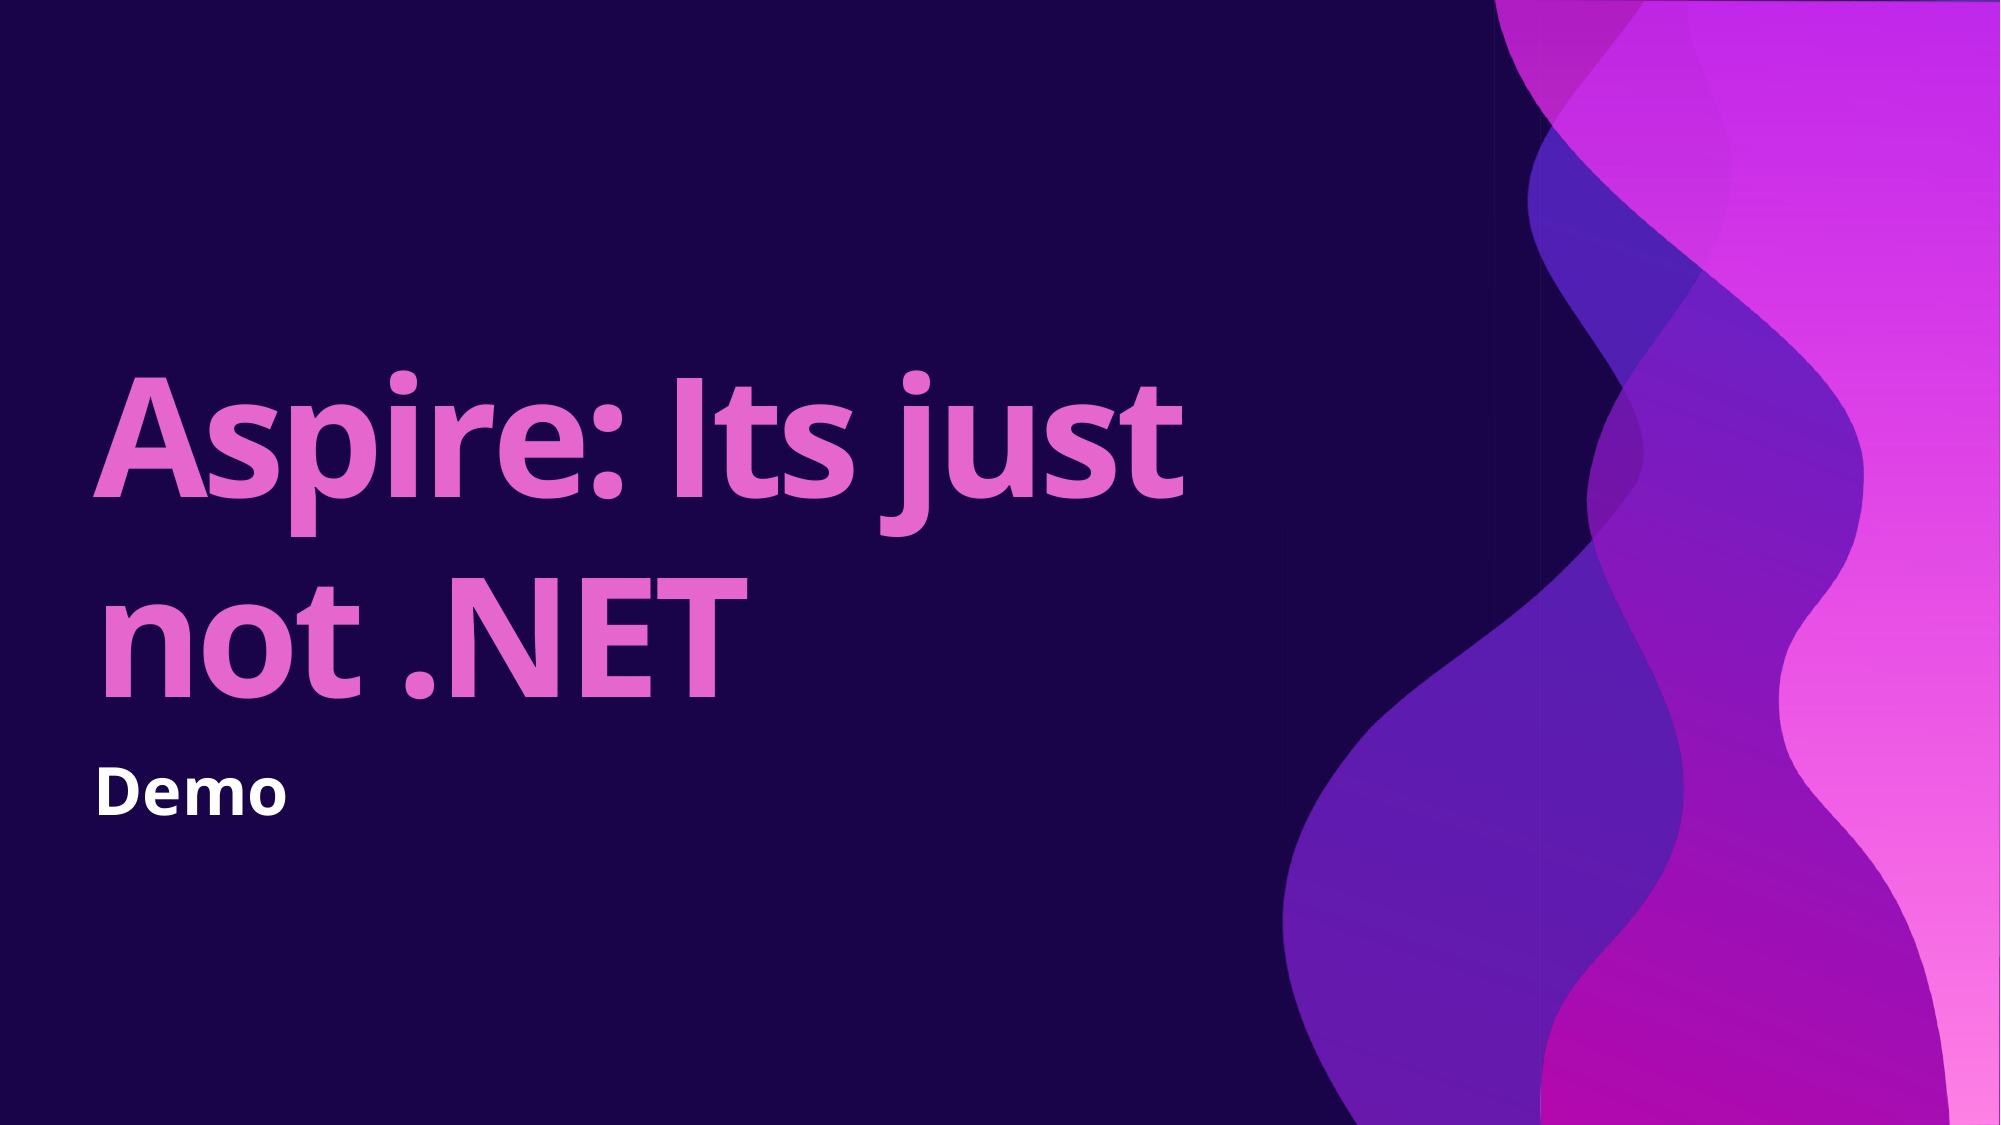

# Aspire: Its just not .NET
Demo